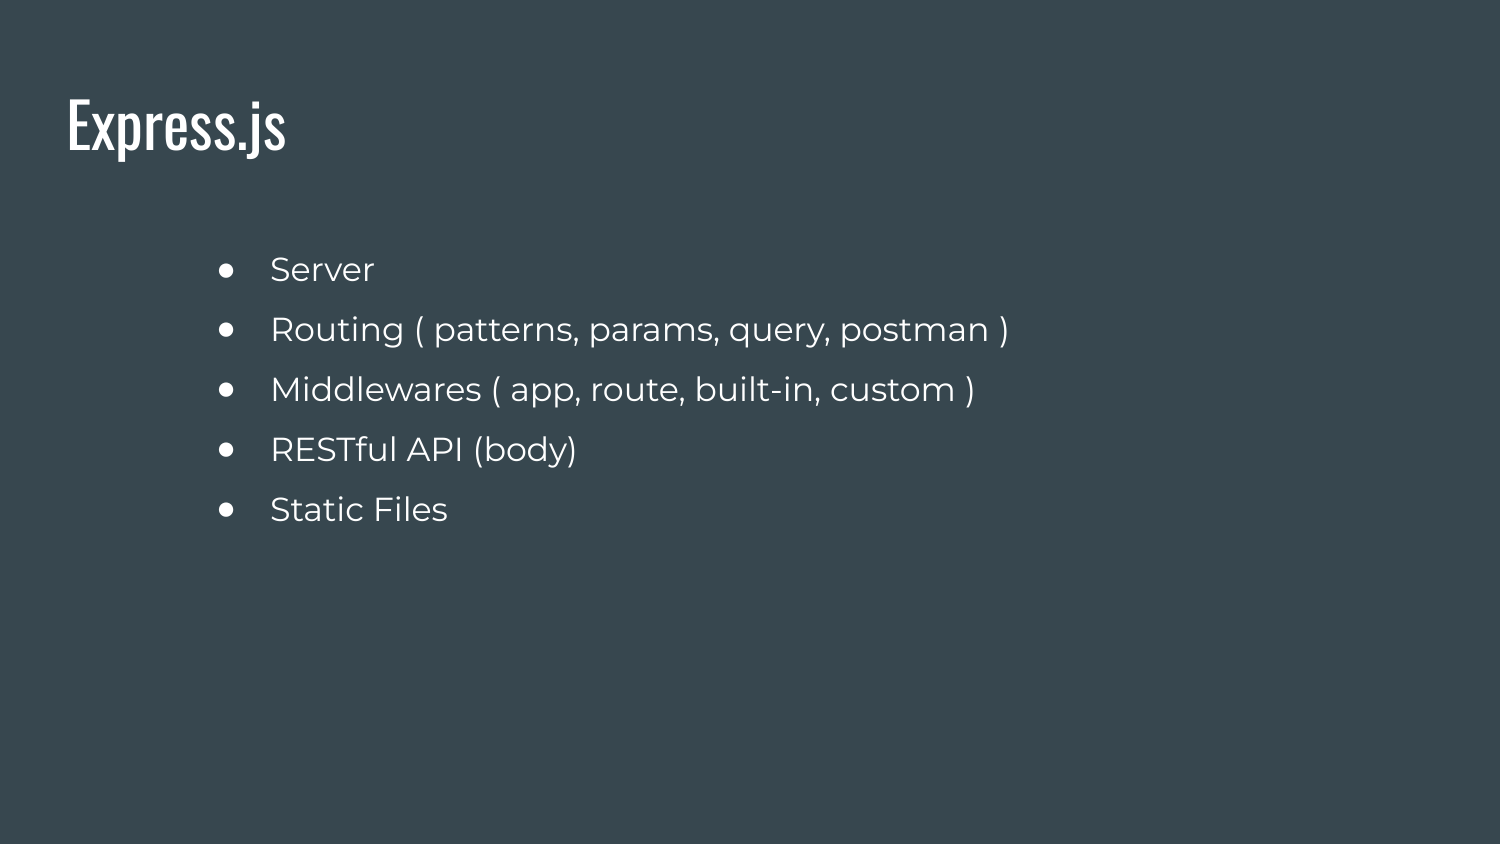

Express.js

Server
Routing ( patterns, params, query, postman )
Middlewares ( app, route, built-in, custom )
RESTful API (body)
Static Files